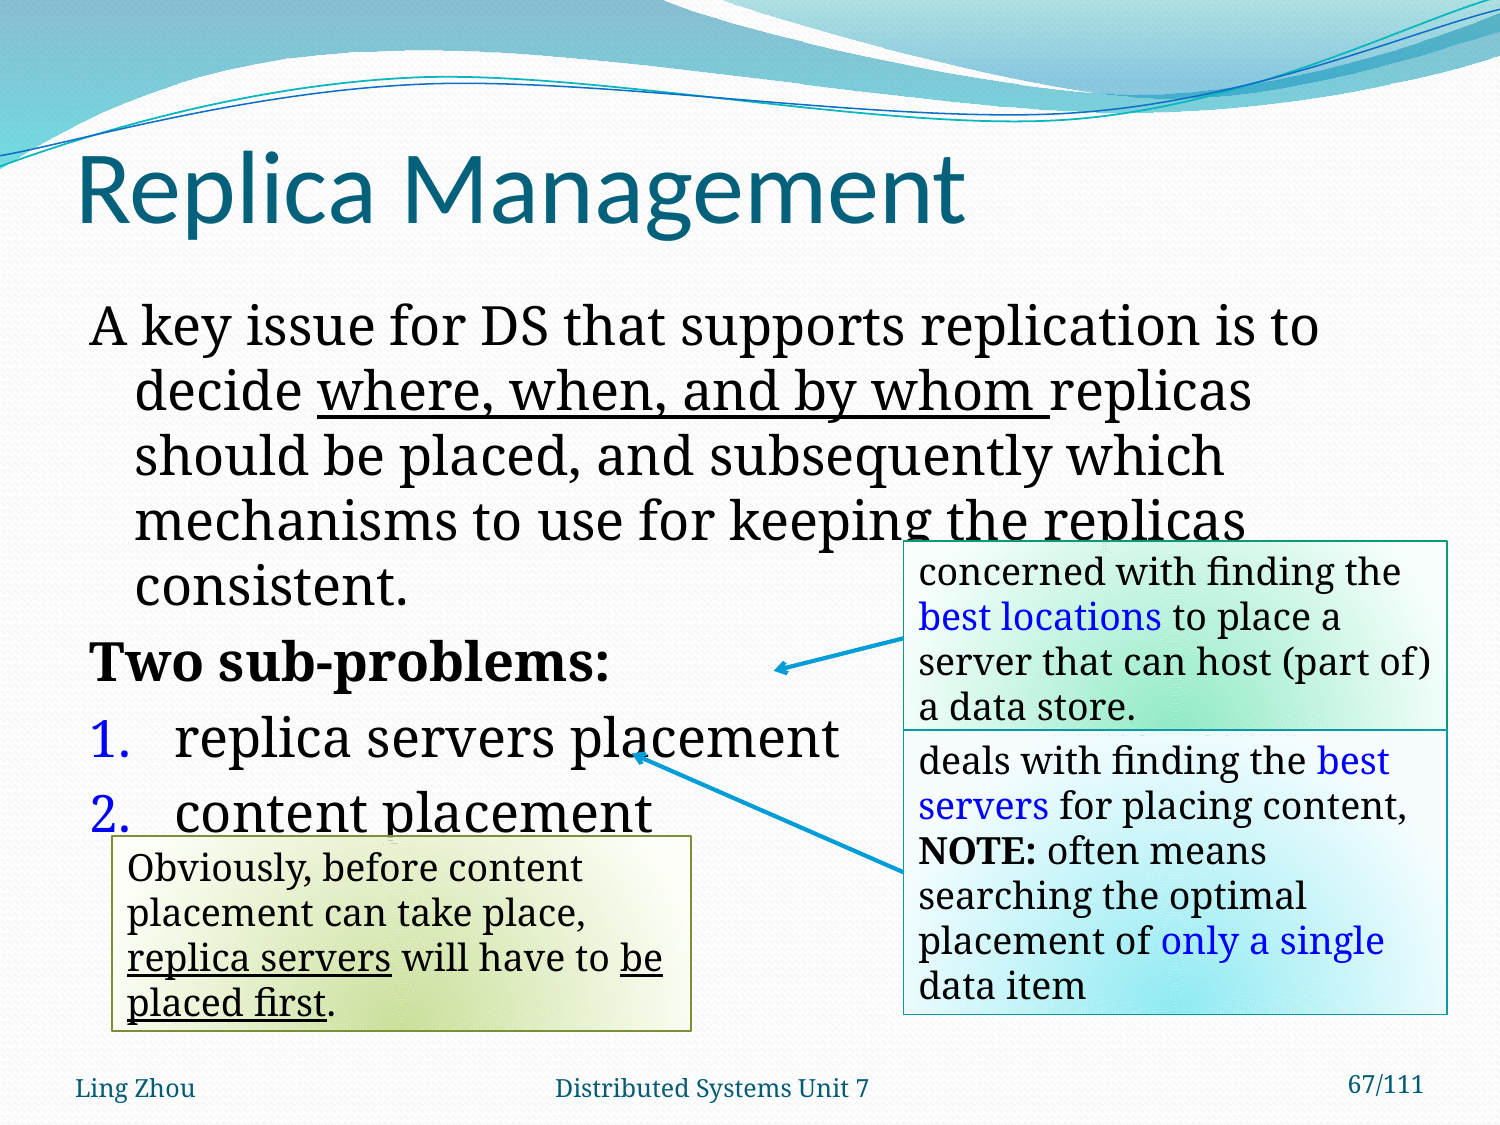

# Replica Management
A key issue for DS that supports replication is to decide where, when, and by whom replicas should be placed, and subsequently which mechanisms to use for keeping the replicas consistent.
Two sub-problems:
replica servers placement
content placement

concerned with finding the best locations to place a server that can host (part of) a data store.
deals with finding the best servers for placing content, NOTE: often means searching the optimal placement of only a single data item
Obviously, before content placement can take place, replica servers will have to be placed first.
Ling Zhou
Distributed Systems Unit 7
67/111